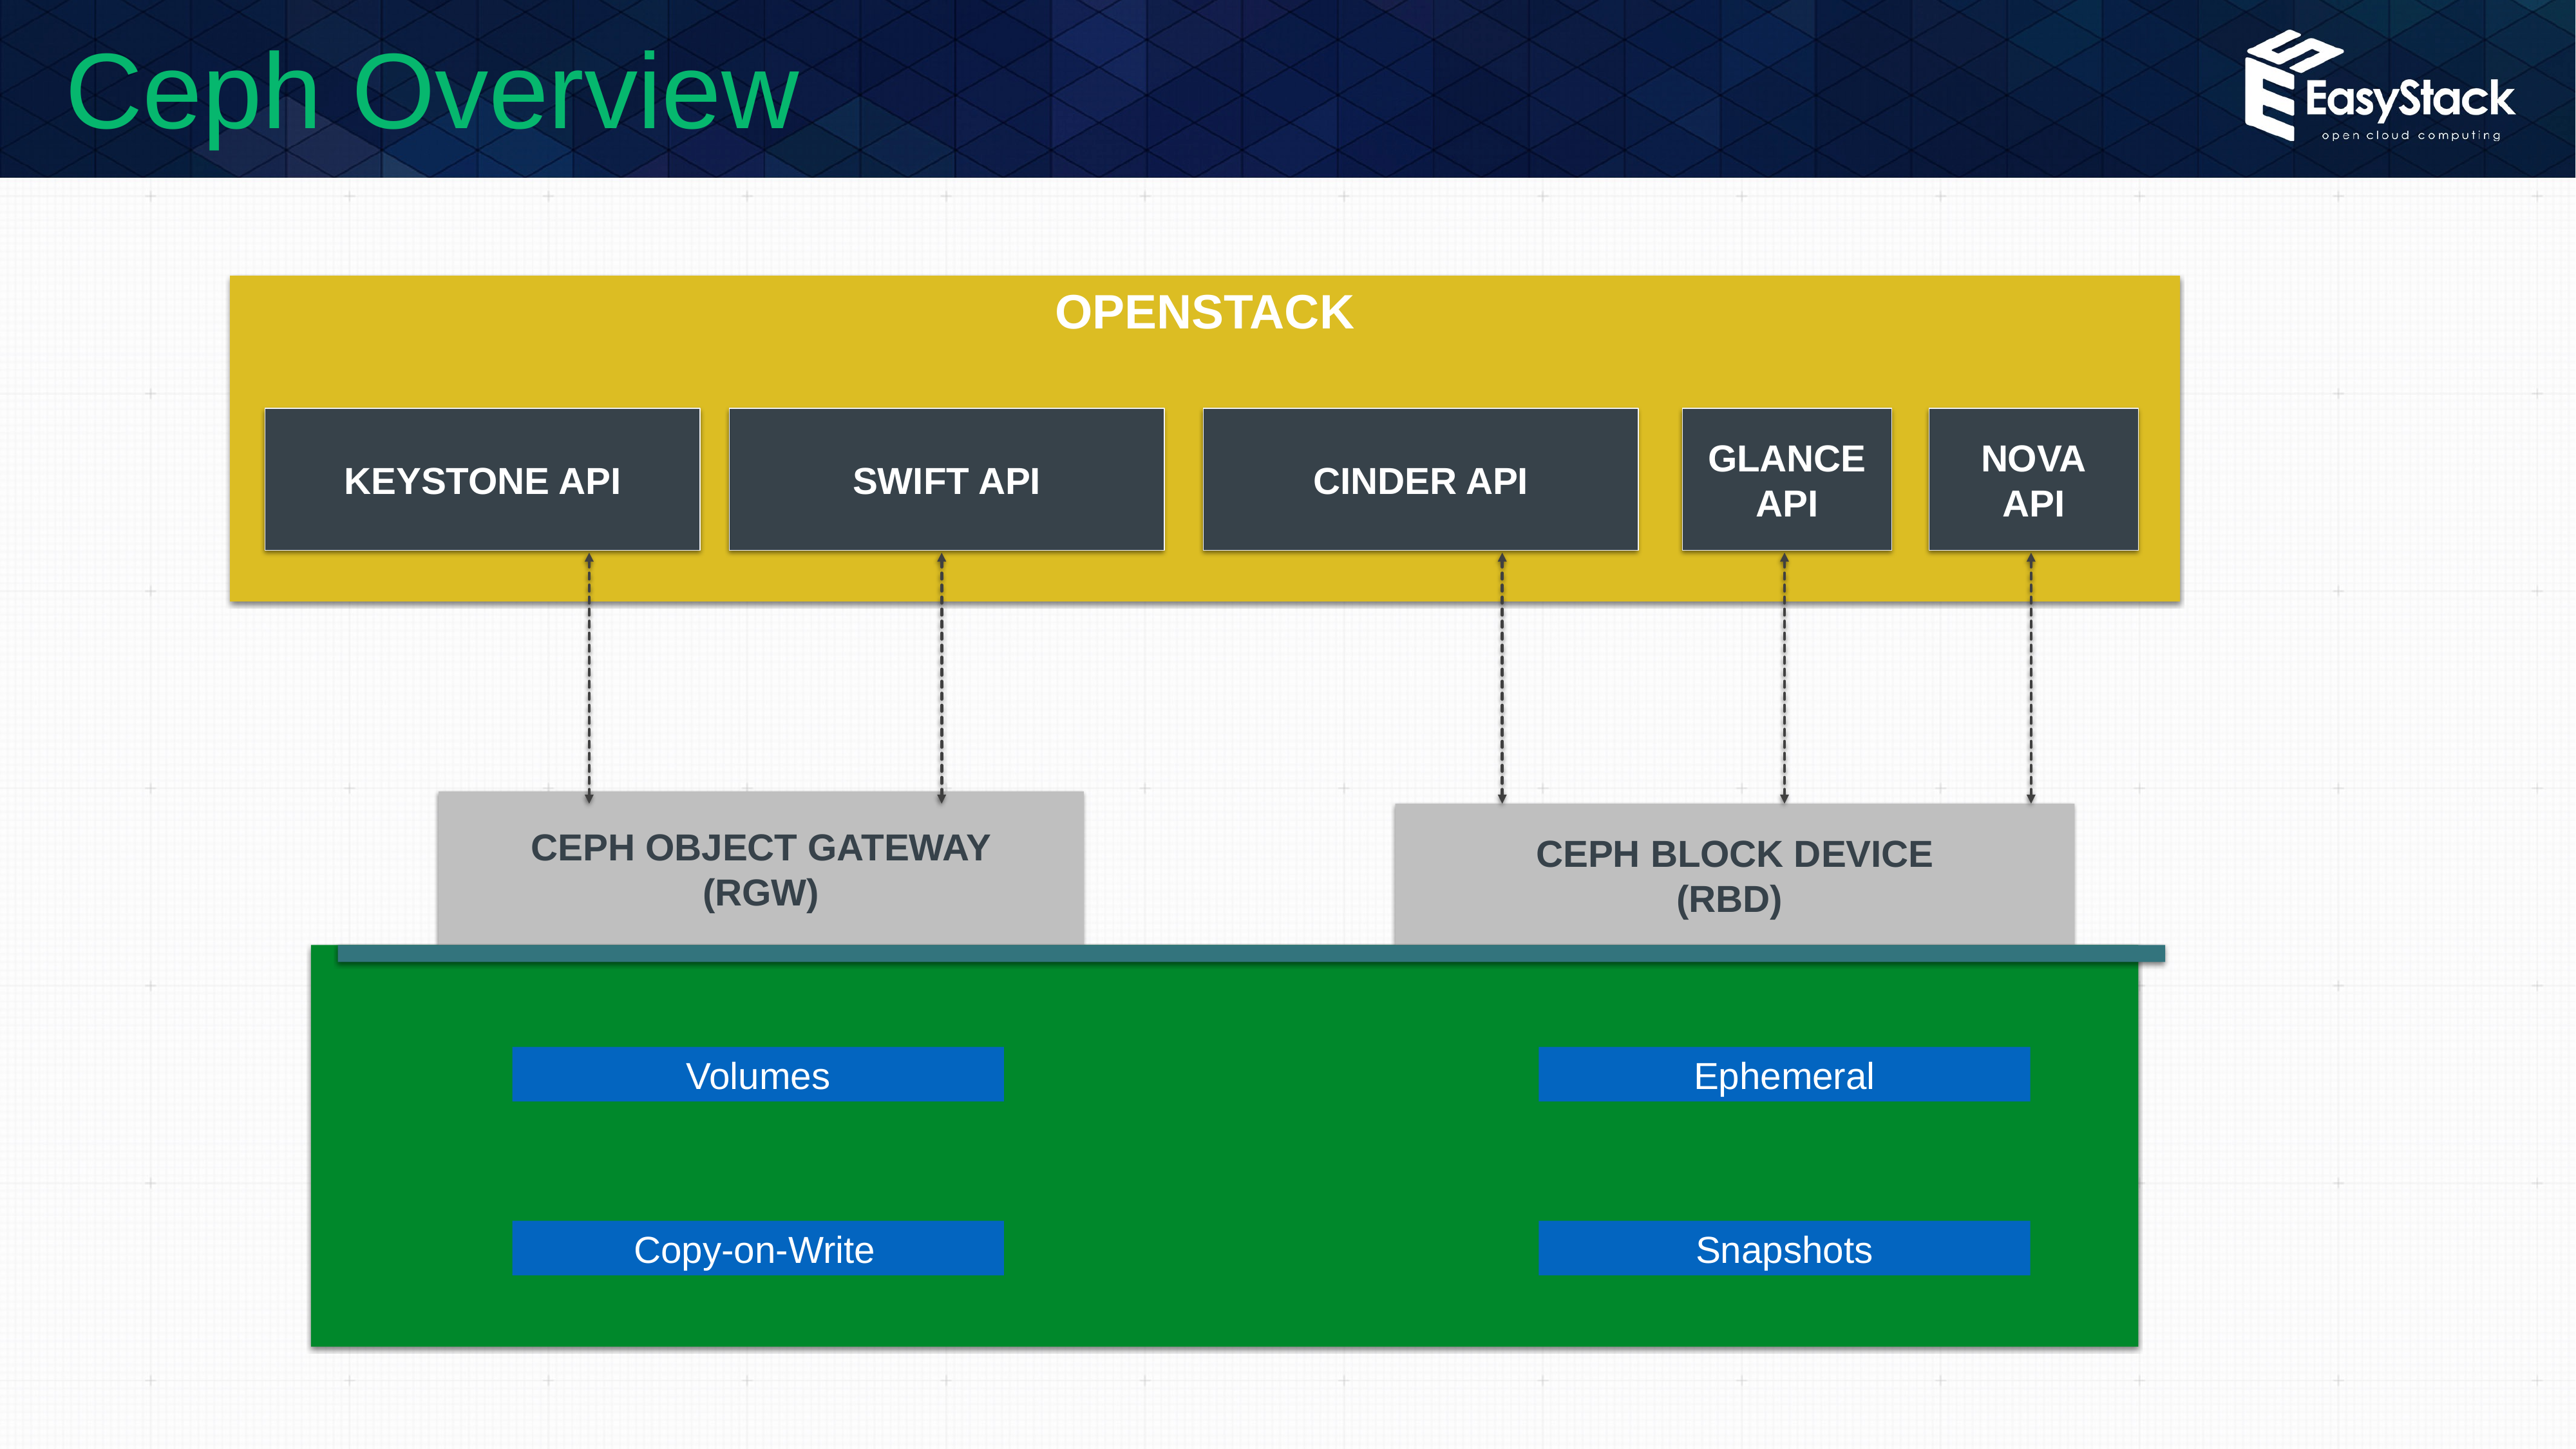

# Ceph Overview
OPENSTACK
KEYSTONE API
SWIFT API
CINDER API
GLANCE API
NOVA
API
CEPH OBJECT GATEWAY
(RGW)
CEPH BLOCK DEVICE
(RBD)

Volumes
Ephemeral
Copy-on-Write
Snapshots